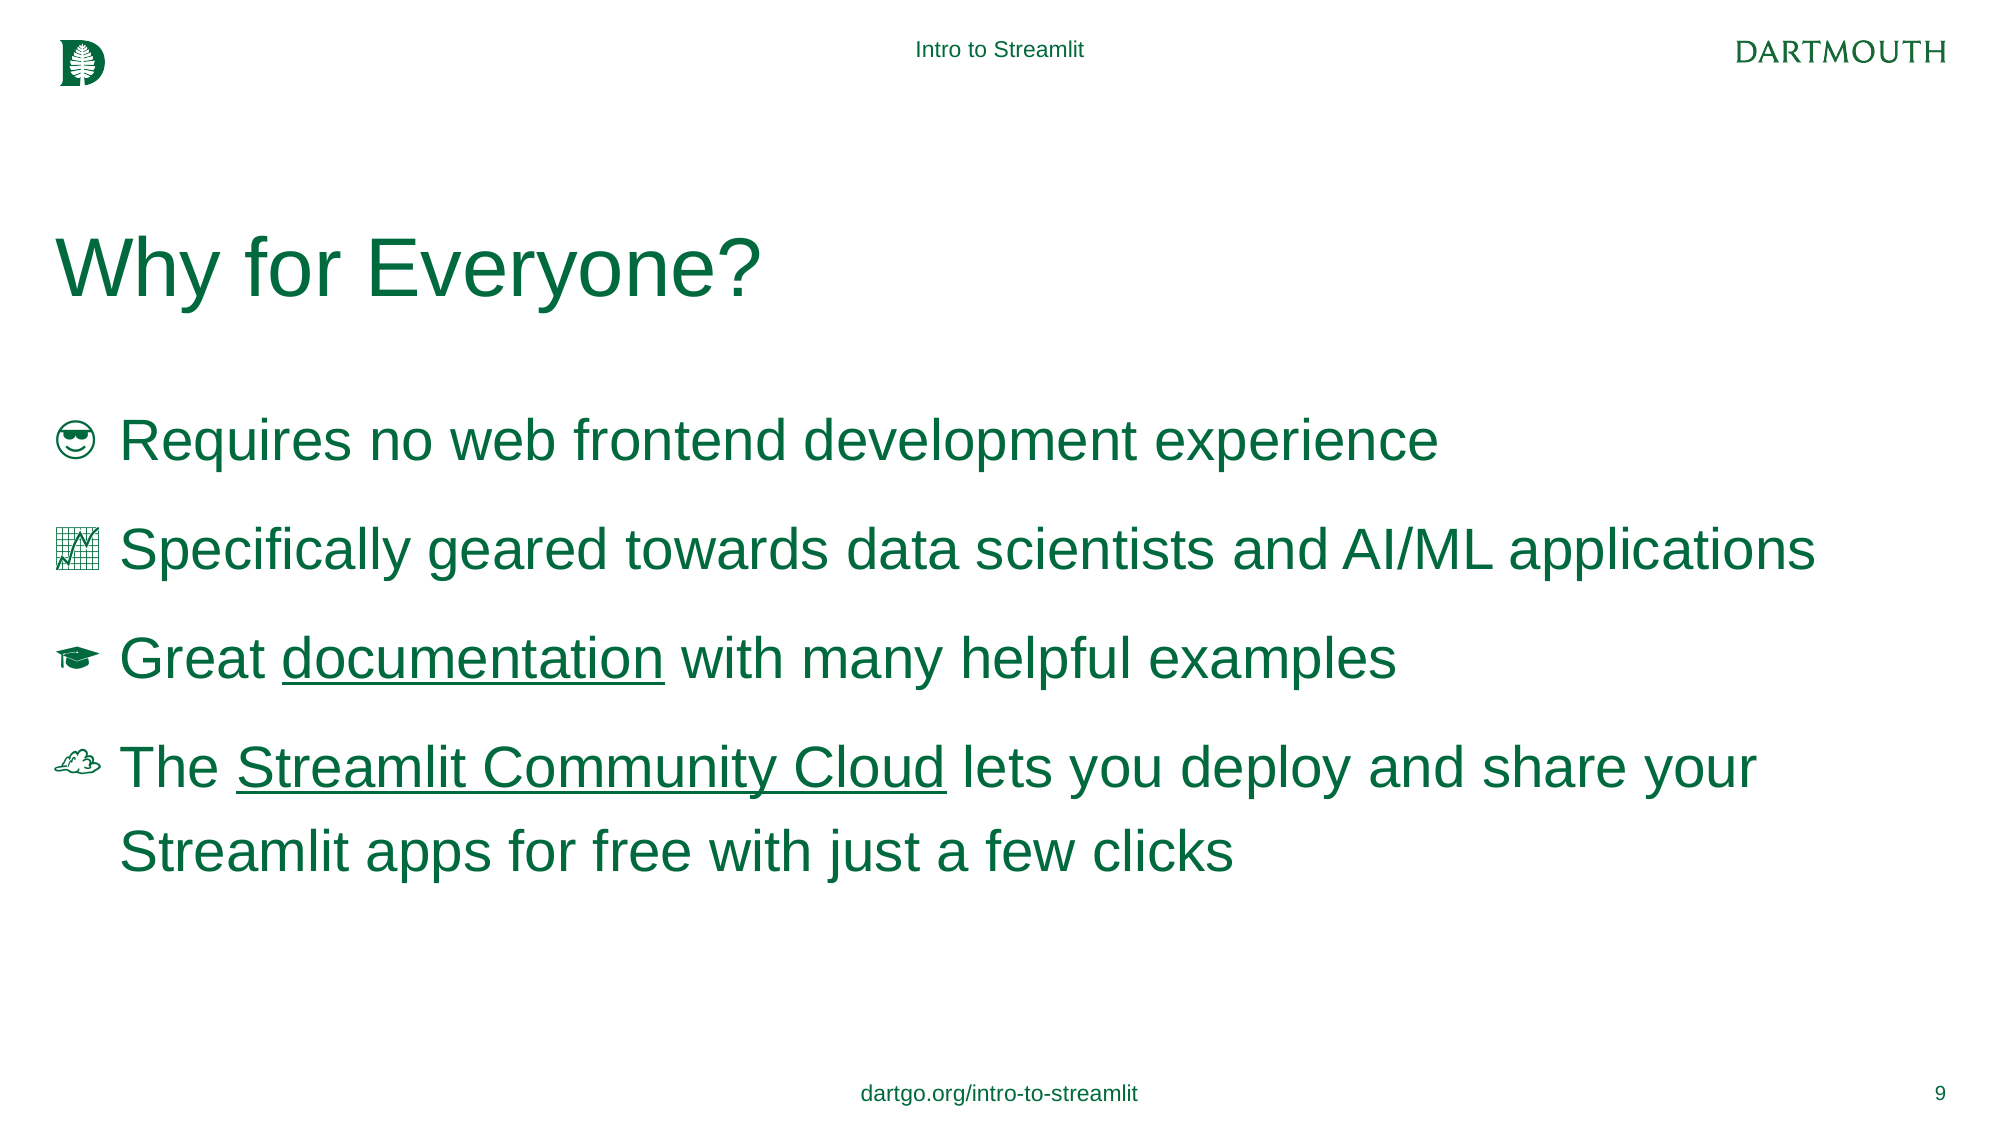

Intro to Streamlit
# Why for Everyone?
Requires no web frontend development experience
Specifically geared towards data scientists and AI/ML applications
Great documentation with many helpful examples
The Streamlit Community Cloud lets you deploy and share your Streamlit apps for free with just a few clicks

9